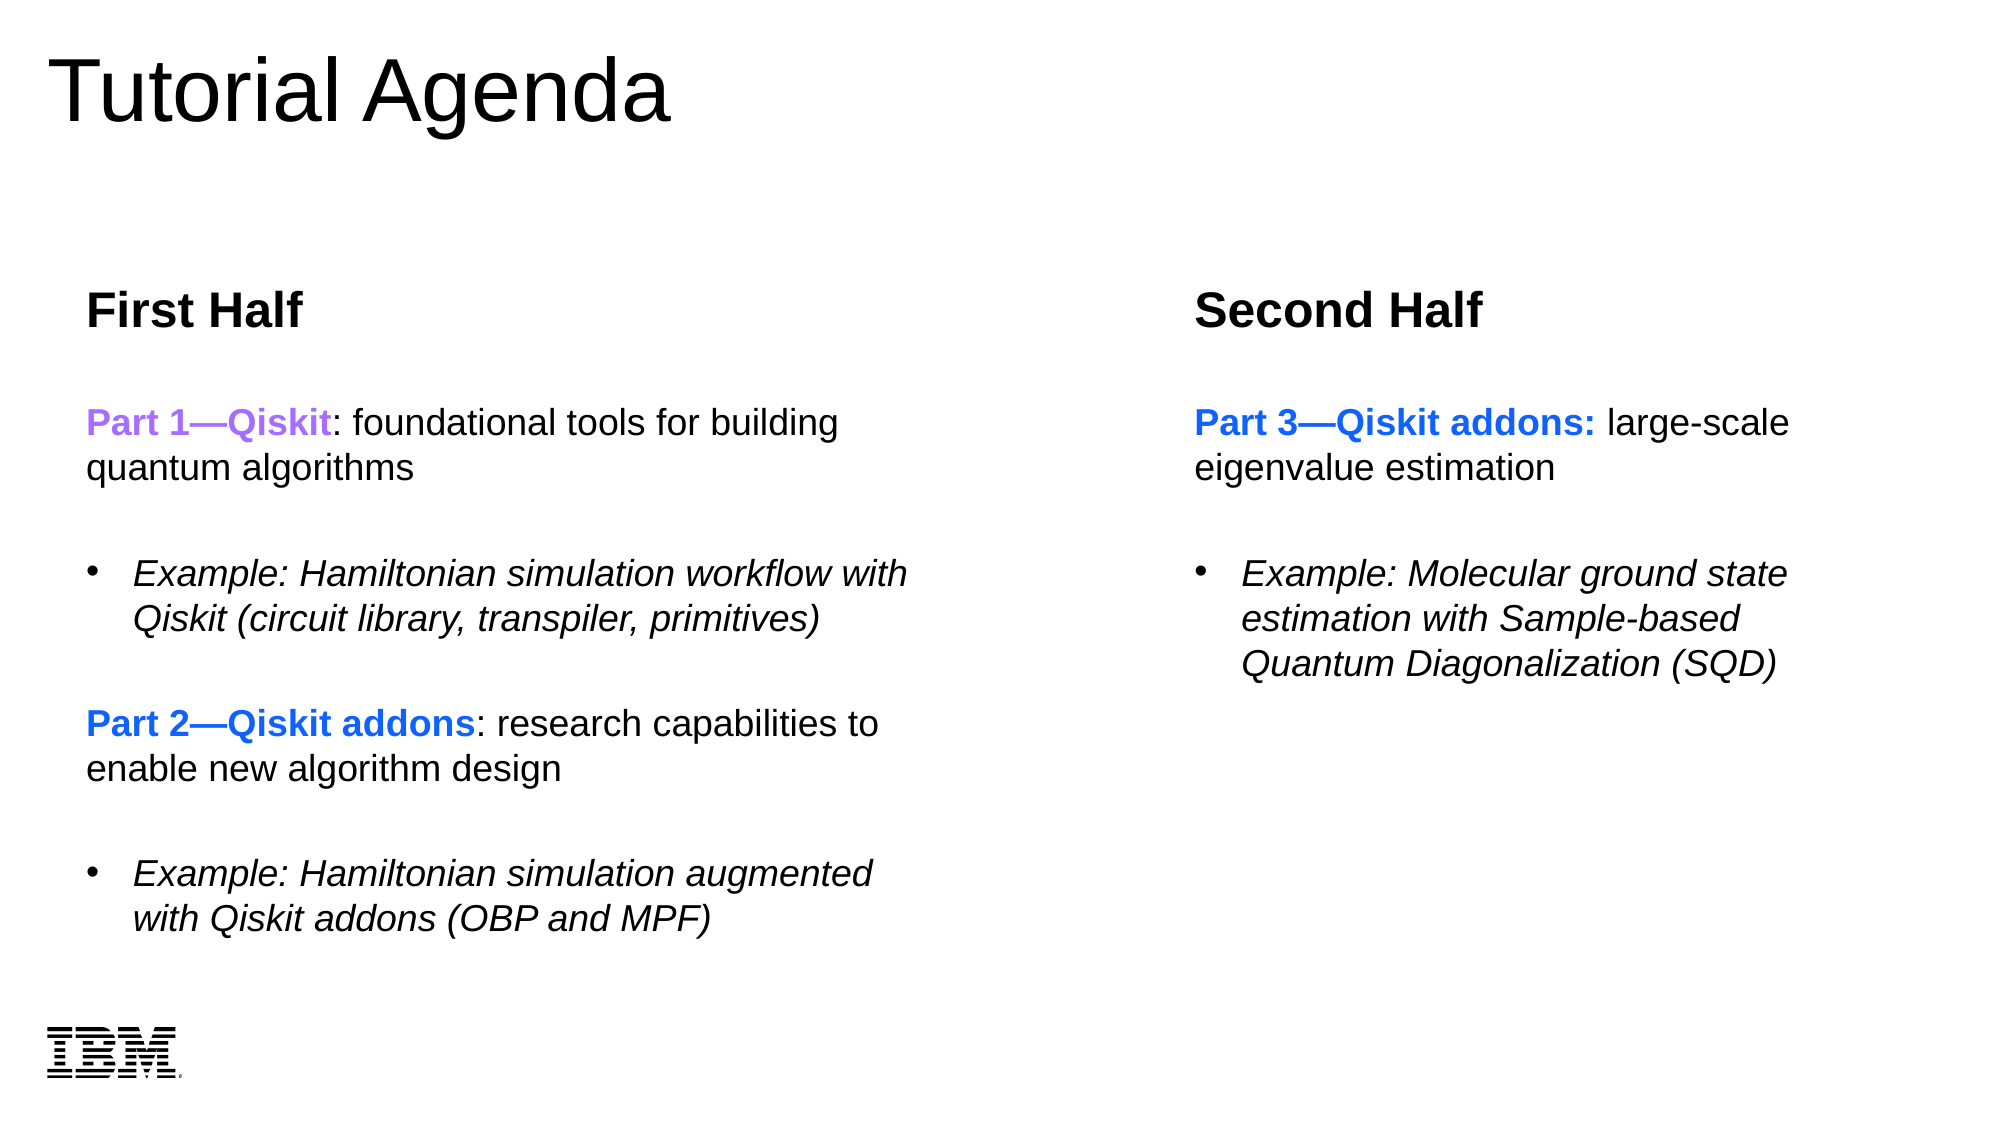

# Tutorial Agenda
Second Half
Part 3—Qiskit addons: large-scale eigenvalue estimation
Example: Molecular ground state estimation with Sample-based Quantum Diagonalization (SQD)
First Half
Part 1—Qiskit: foundational tools for building quantum algorithms
Example: Hamiltonian simulation workflow with Qiskit (circuit library, transpiler, primitives)
Part 2—Qiskit addons: research capabilities to enable new algorithm design
Example: Hamiltonian simulation augmented with Qiskit addons (OBP and MPF)